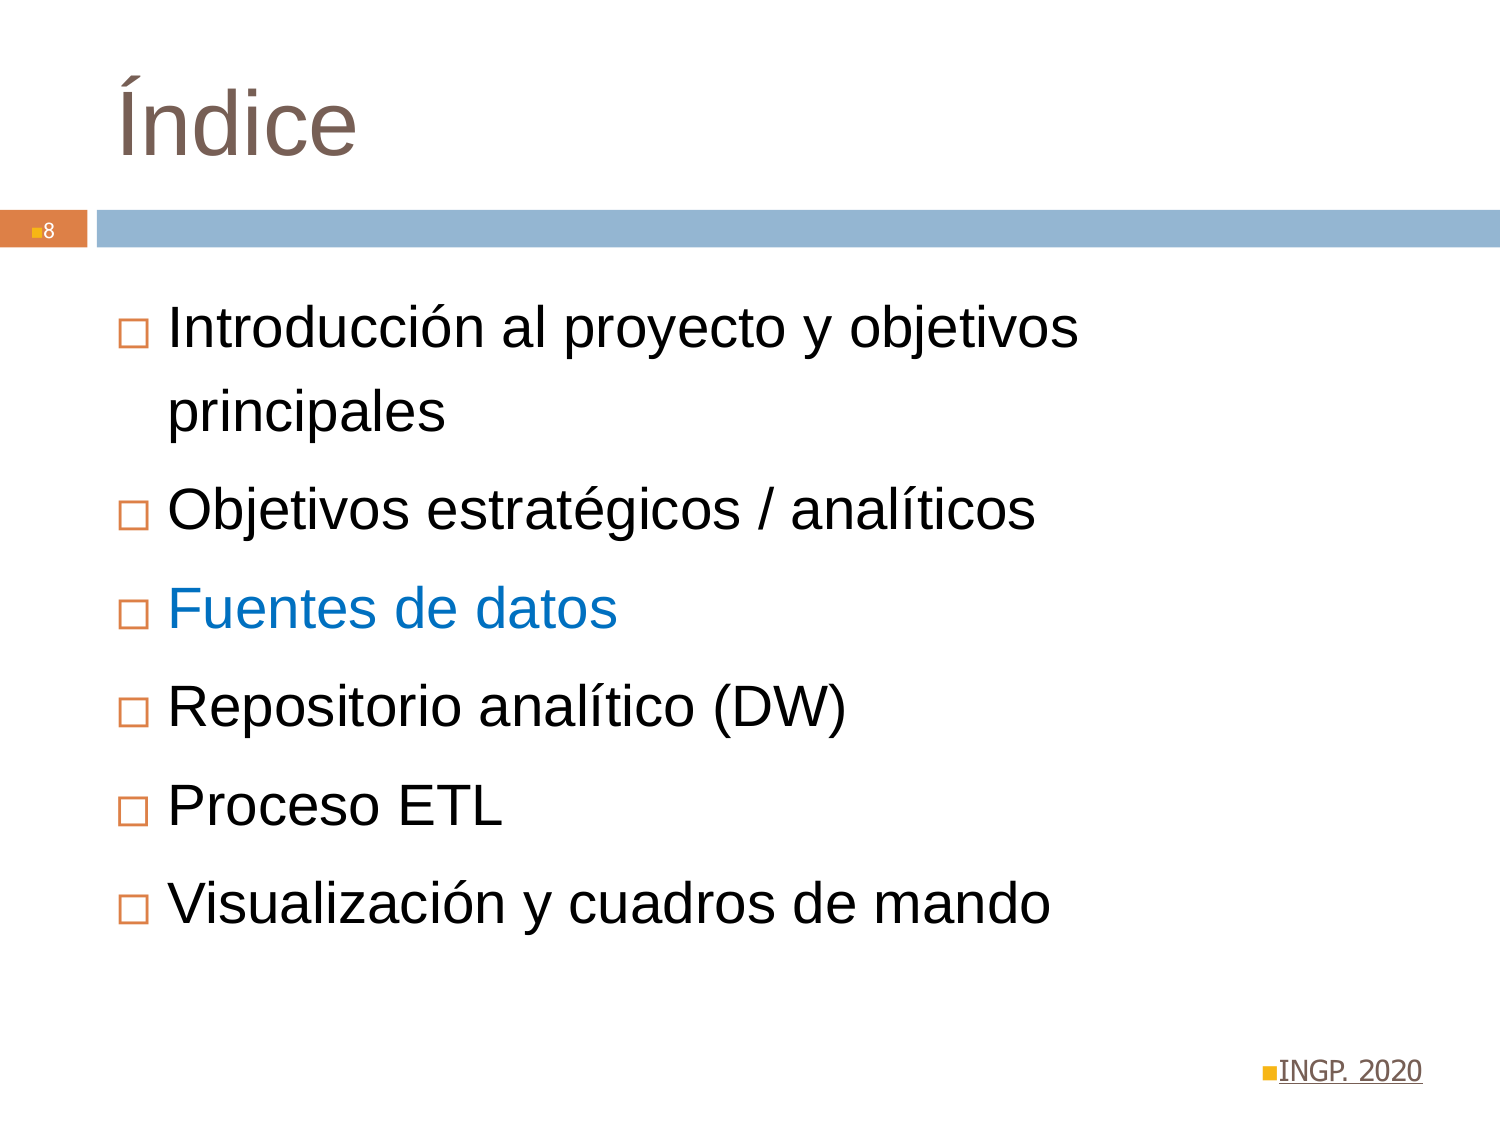

# Índice
8
Introducción al proyecto y objetivos principales
Objetivos estratégicos / analíticos
Fuentes de datos
Repositorio analítico (DW)
Proceso ETL
Visualización y cuadros de mando